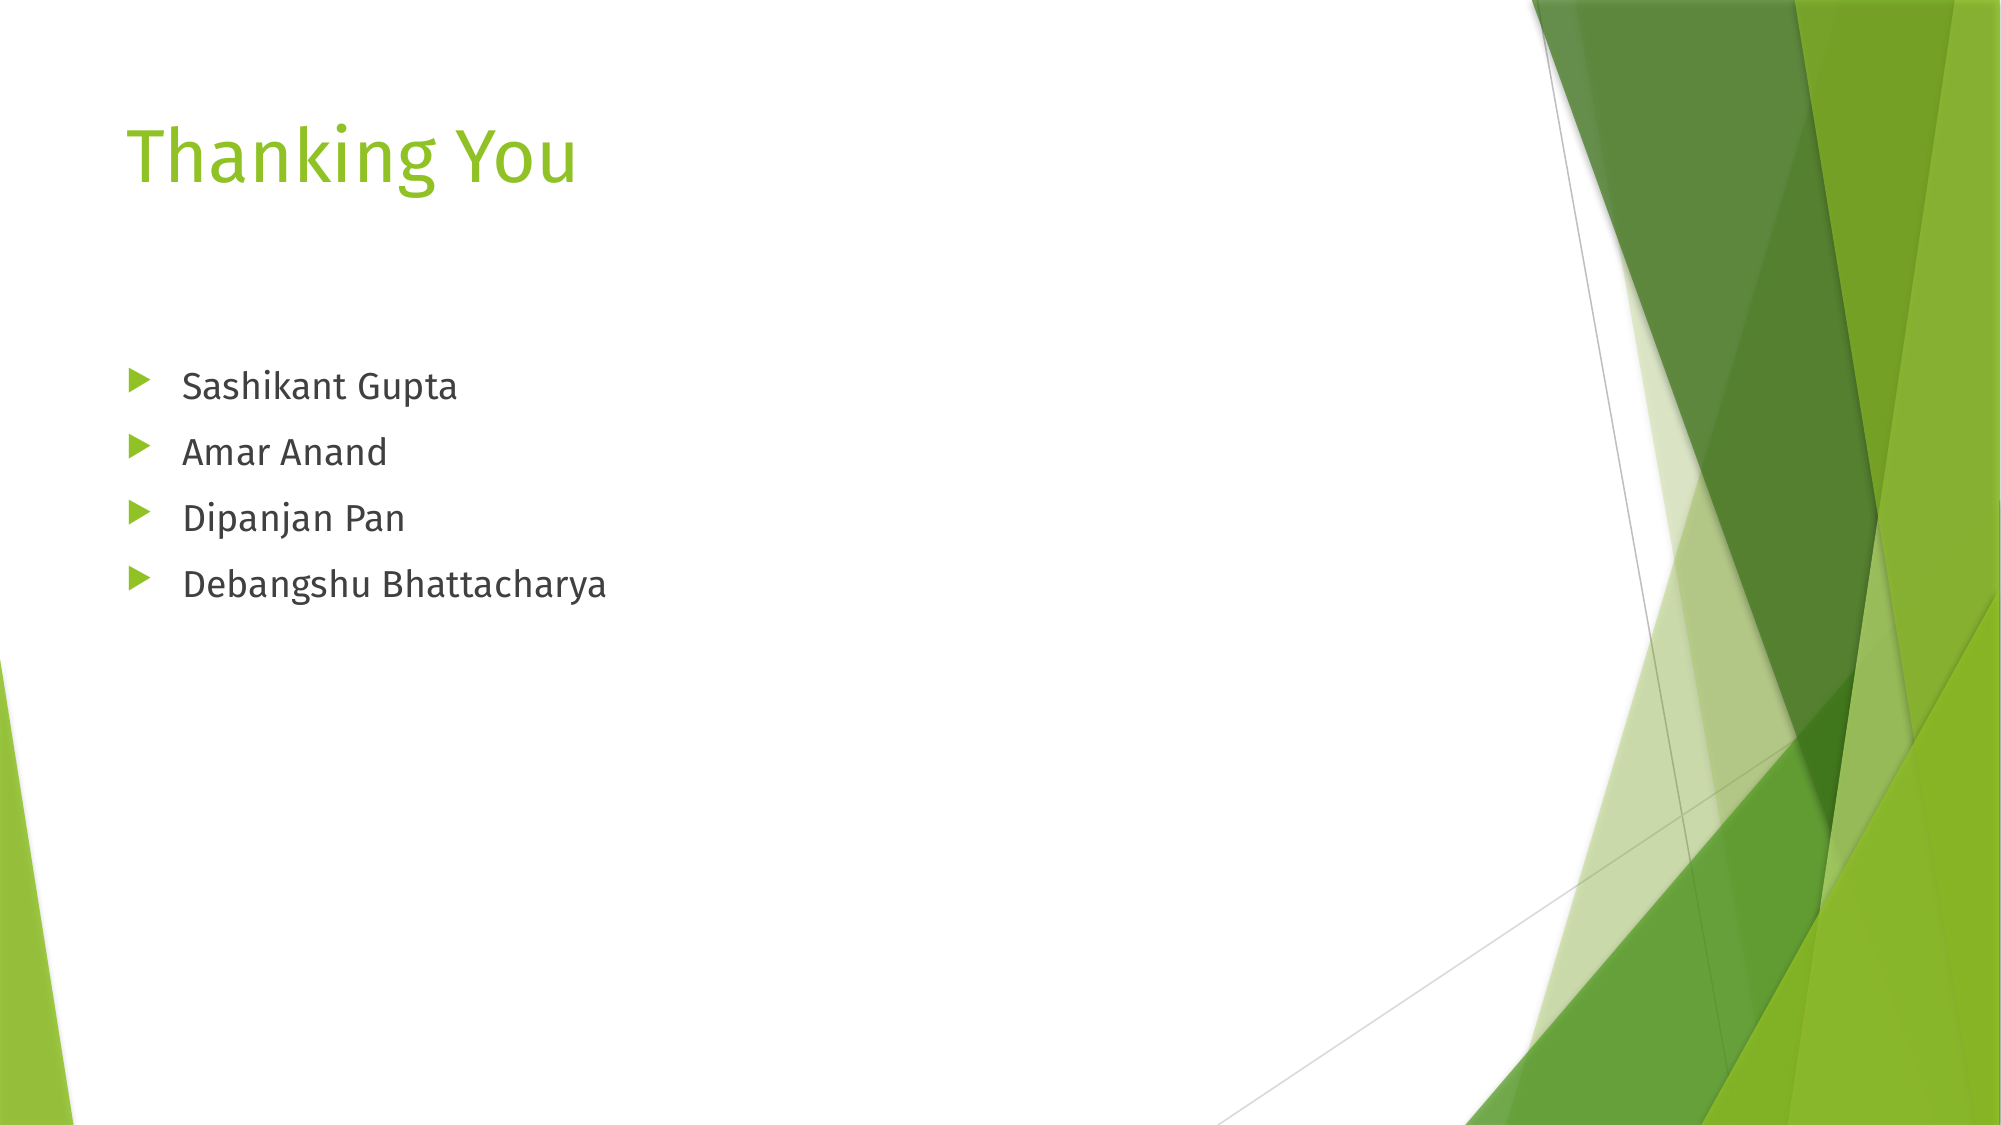

# Thanking You
Sashikant Gupta
Amar Anand
Dipanjan Pan
Debangshu Bhattacharya